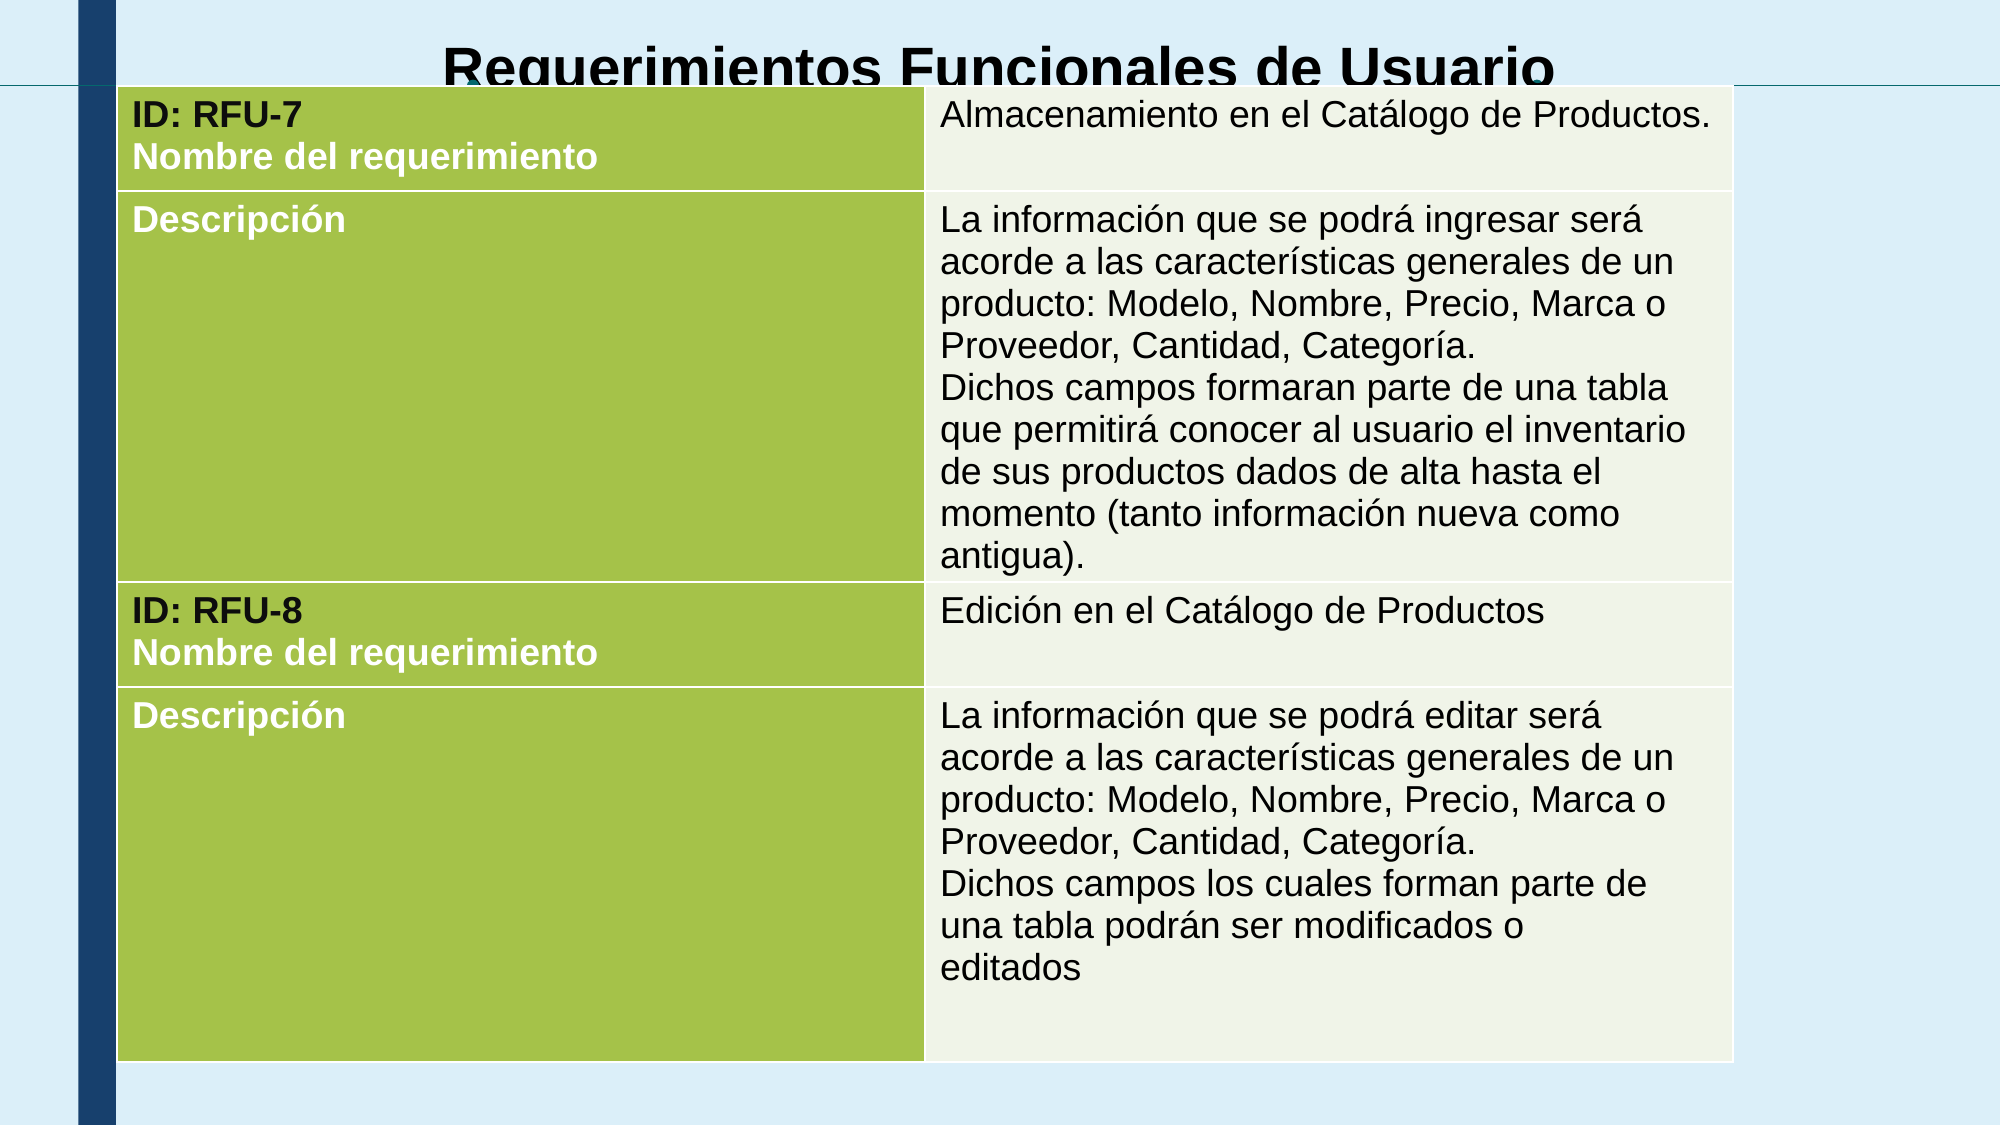

Requerimientos Funcionales de Usuario

| ID: RFU-7 Nombre del requerimiento | Almacenamiento en el Catálogo de Productos. |
| --- | --- |
| Descripción | La información que se podrá ingresar será acorde a las características generales de un producto: Modelo, Nombre, Precio, Marca o Proveedor, Cantidad, Categoría. Dichos campos formaran parte de una tabla que permitirá conocer al usuario el inventario de sus productos dados de alta hasta el momento (tanto información nueva como antigua). |
| ID: RFU-8 Nombre del requerimiento | Edición en el Catálogo de Productos |
| --- | --- |
| Descripción | La información que se podrá editar será acorde a las características generales de un producto: Modelo, Nombre, Precio, Marca o Proveedor, Cantidad, Categoría. Dichos campos los cuales forman parte de una tabla podrán ser modificados o editados |